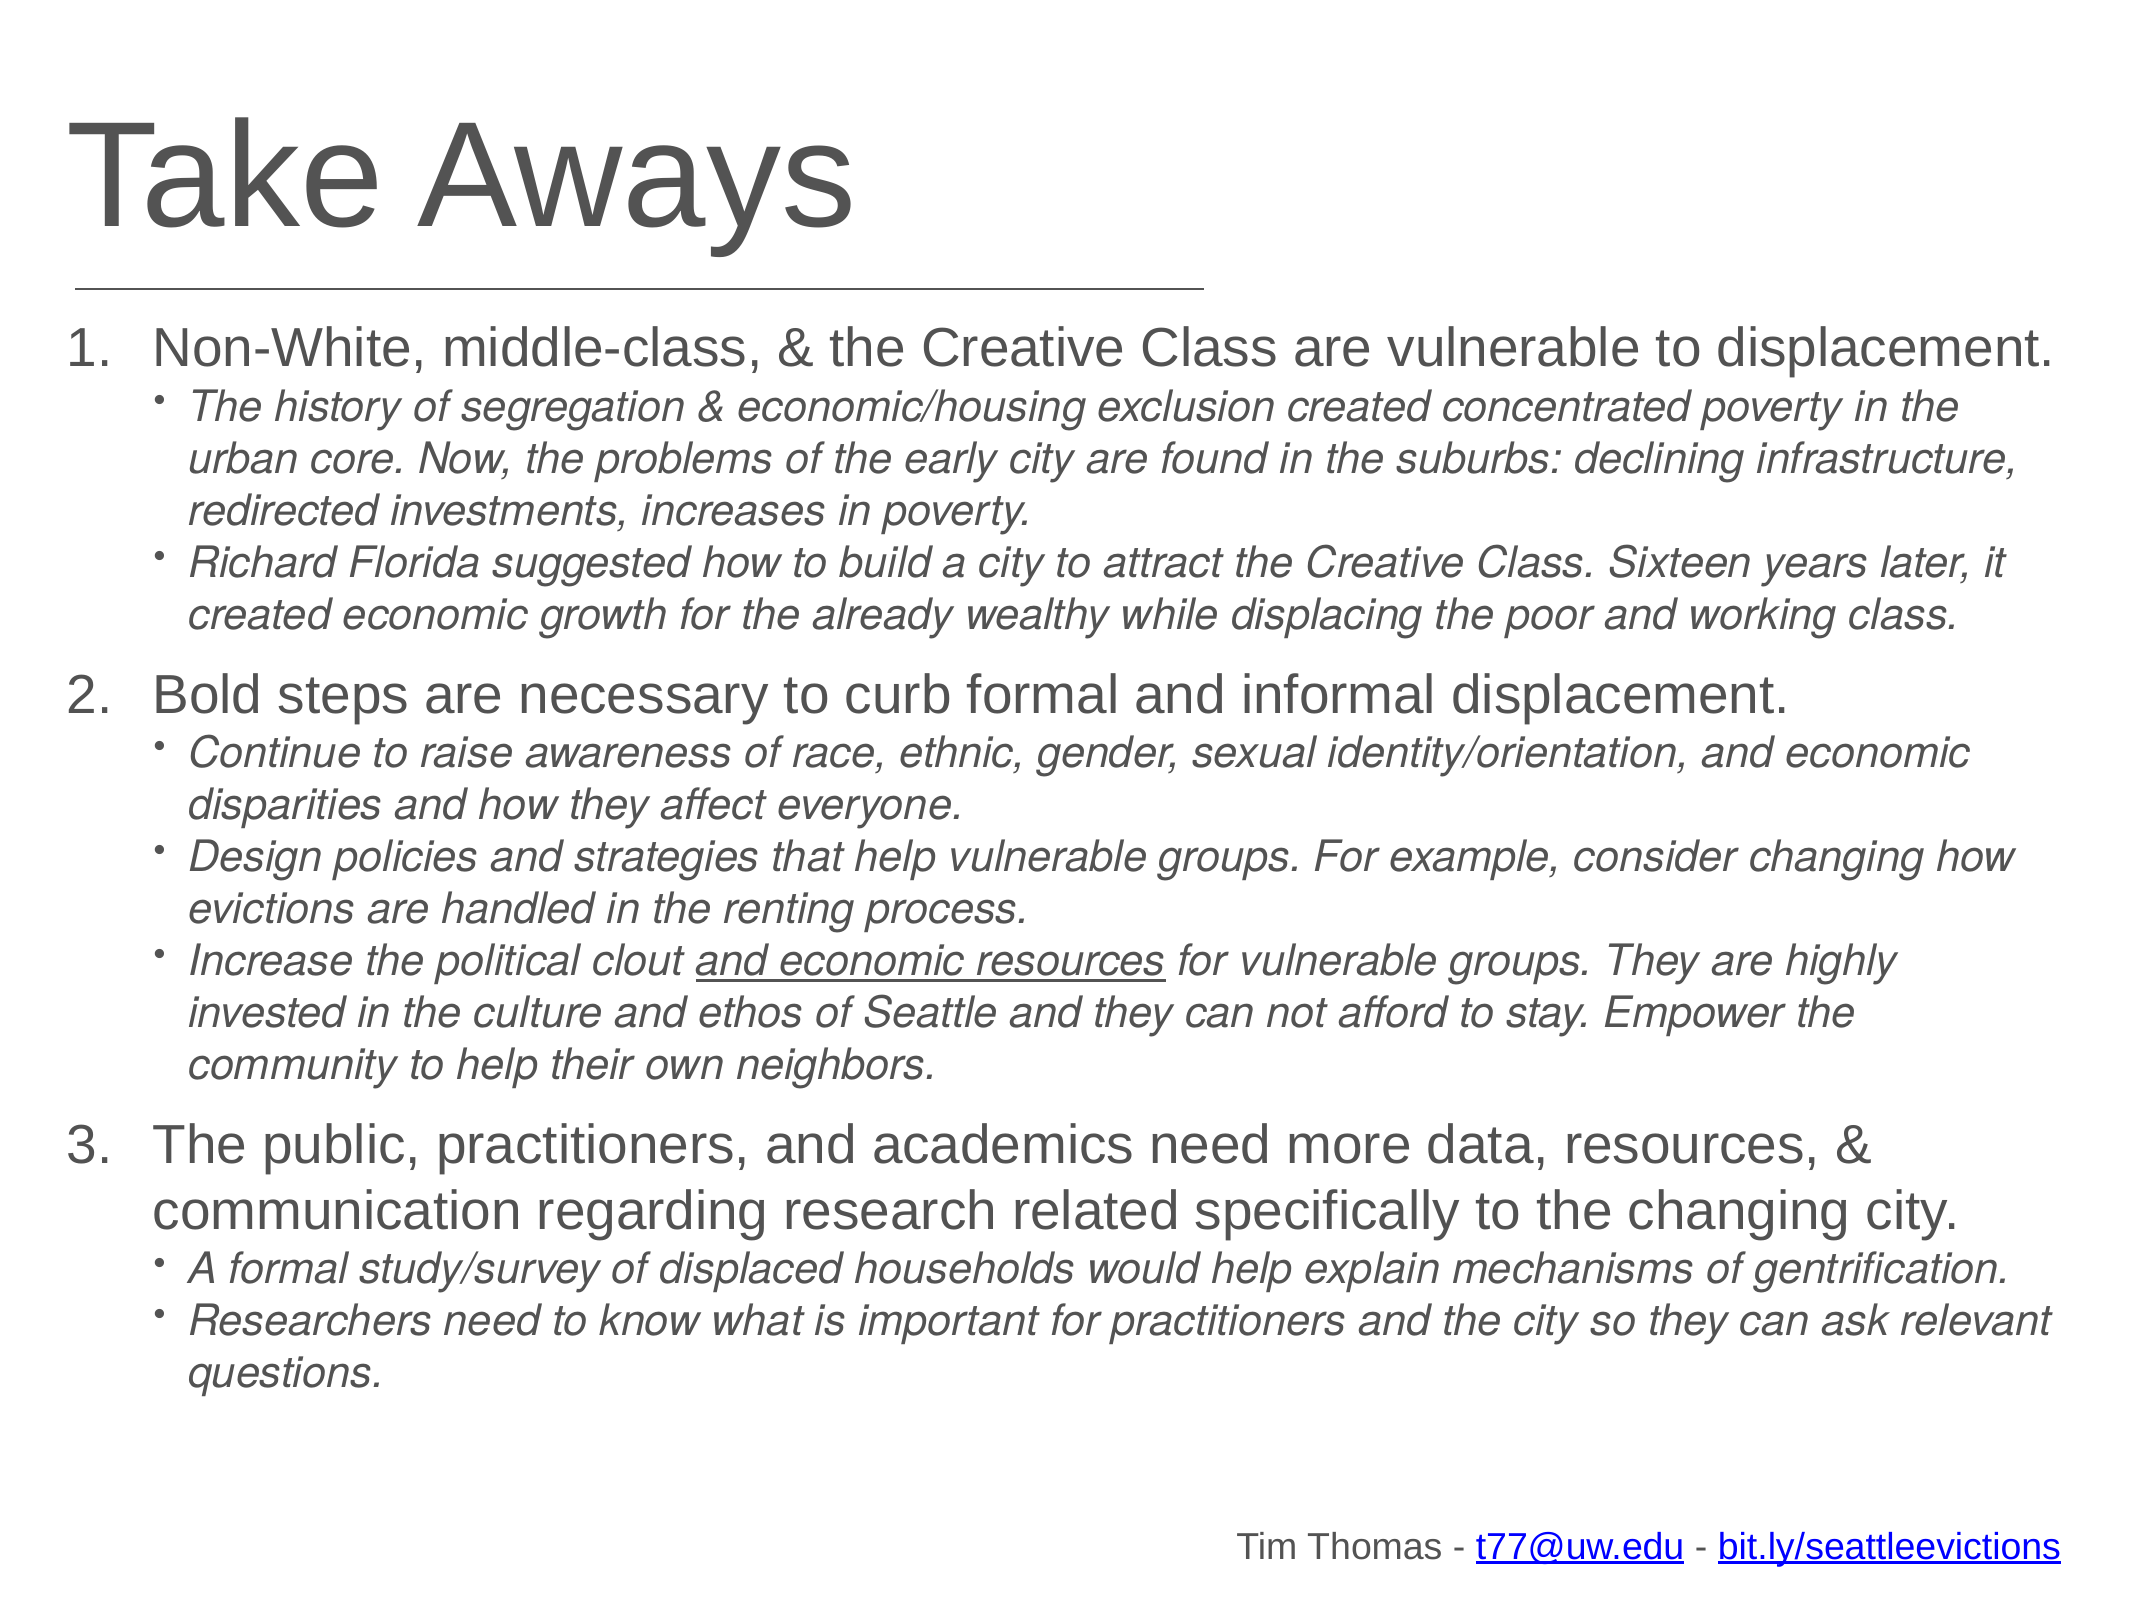

41
# Take Aways
Non-White, middle-class, & the Creative Class are vulnerable to displacement.
The history of segregation & economic/housing exclusion created concentrated poverty in the urban core. Now, the problems of the early city are found in the suburbs: declining infrastructure, redirected investments, increases in poverty.
Richard Florida suggested how to build a city to attract the Creative Class. Sixteen years later, it created economic growth for the already wealthy while displacing the poor and working class.
Bold steps are necessary to curb formal and informal displacement.
Continue to raise awareness of race, ethnic, gender, sexual identity/orientation, and economic disparities and how they affect everyone.
Design policies and strategies that help vulnerable groups. For example, consider changing how evictions are handled in the renting process.
Increase the political clout and economic resources for vulnerable groups. They are highly invested in the culture and ethos of Seattle and they can not afford to stay. Empower the community to help their own neighbors.
The public, practitioners, and academics need more data, resources, & communication regarding research related specifically to the changing city.
A formal study/survey of displaced households would help explain mechanisms of gentrification.
Researchers need to know what is important for practitioners and the city so they can ask relevant questions.
Tim Thomas - t77@uw.edu - bit.ly/seattleevictions